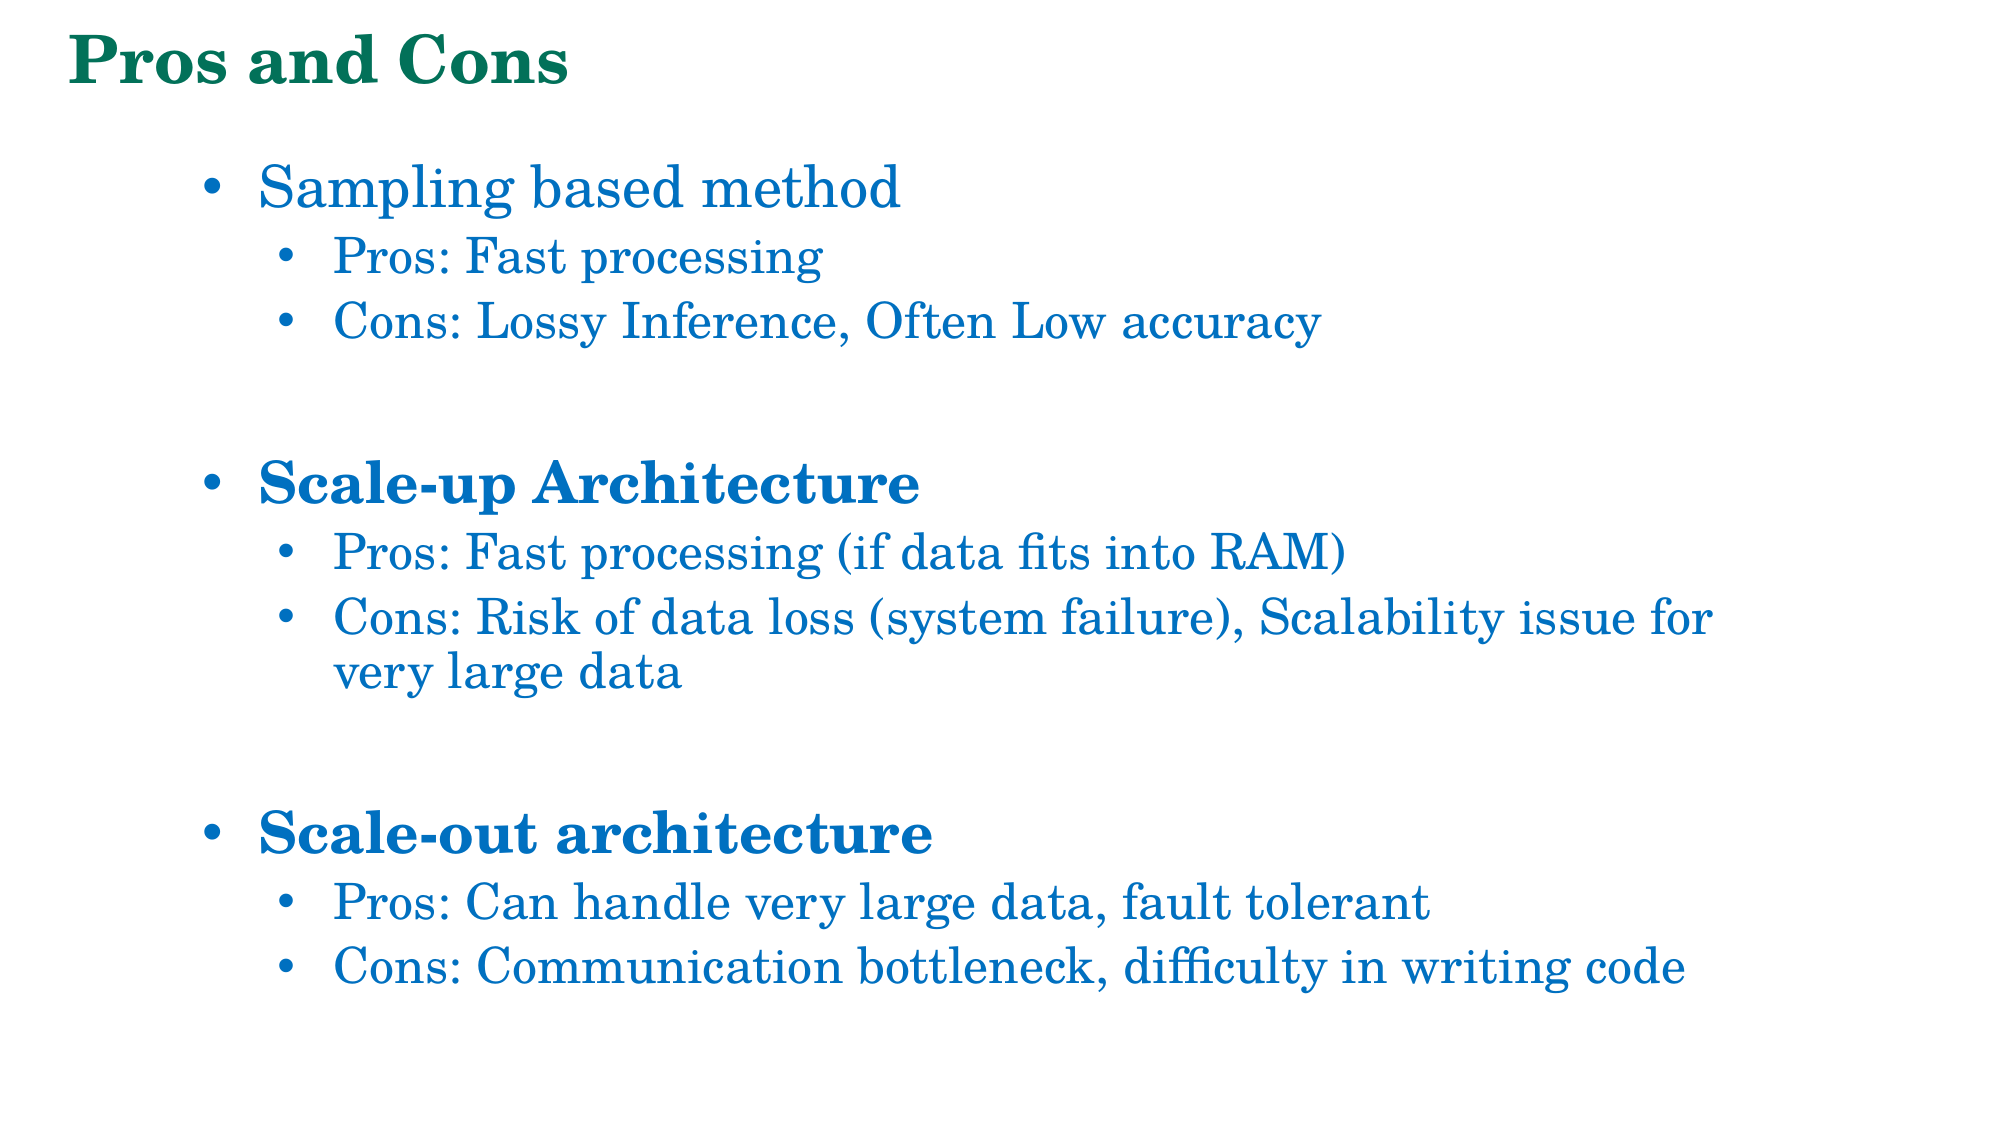

Pros and Cons
# Sampling based method
Pros: Fast processing
Cons: Lossy Inference, Often Low accuracy

Scale-up Architecture
Pros: Fast processing (if data fits into RAM)
Cons: Risk of data loss (system failure), Scalability issue for very large data

Scale-out architecture
Pros: Can handle very large data, fault tolerant
Cons: Communication bottleneck, difficulty in writing code